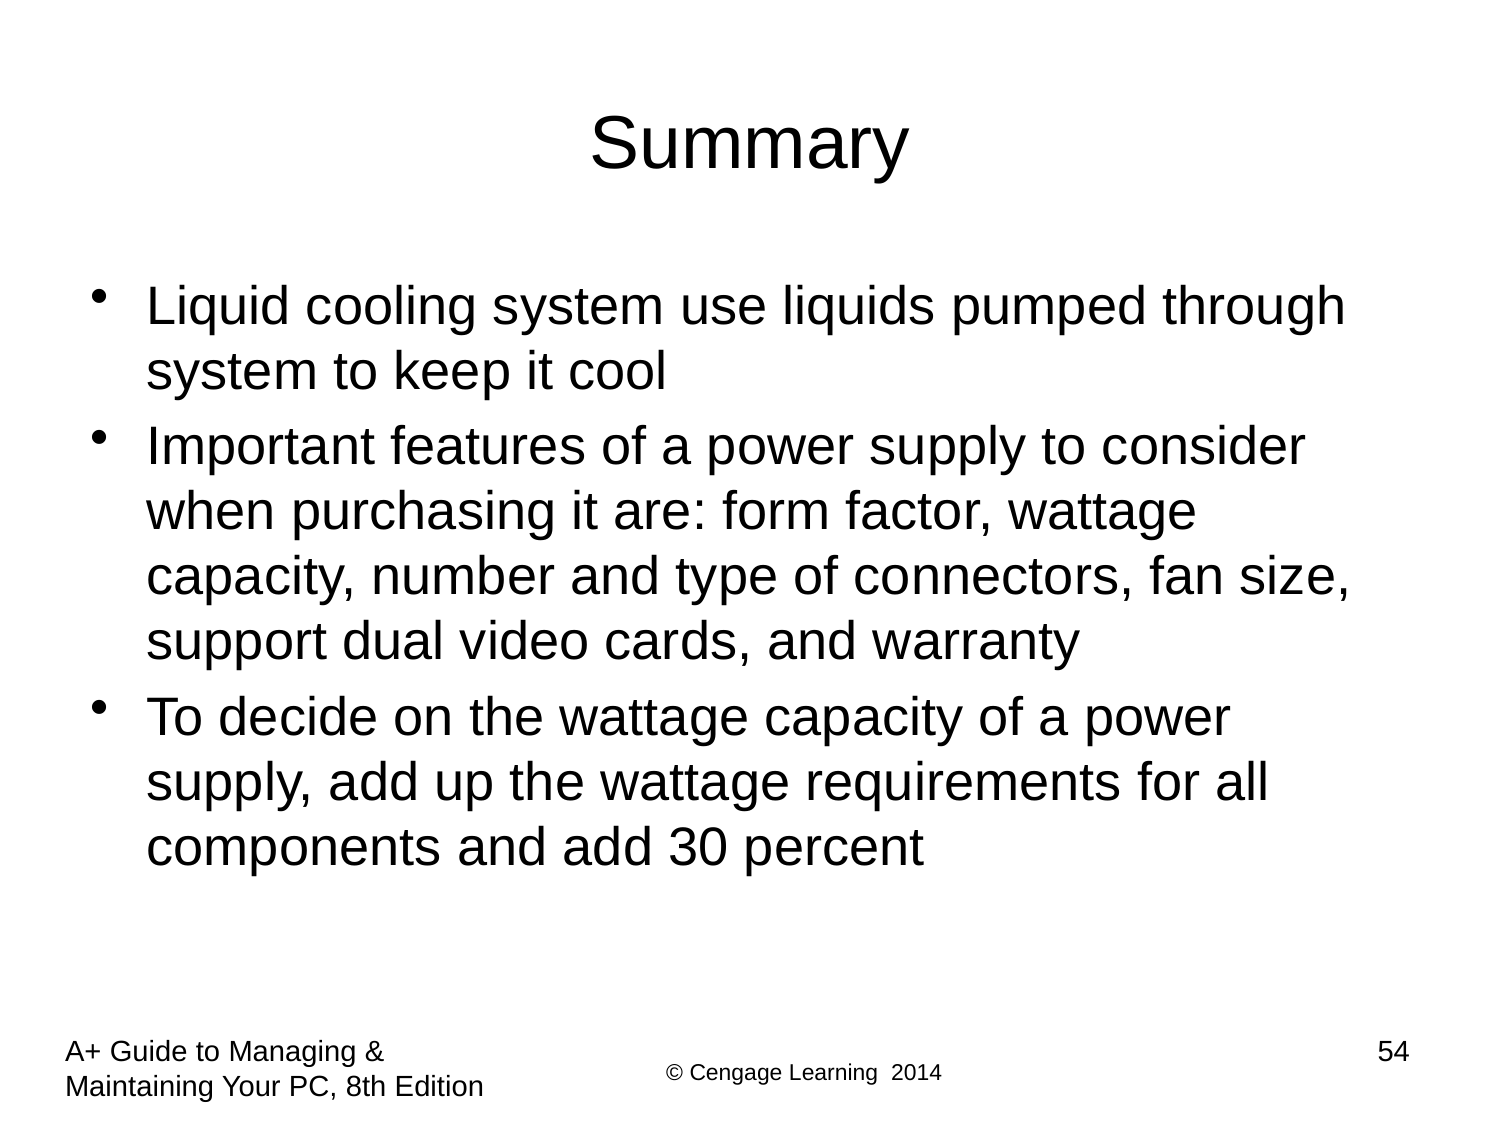

# Summary
Liquid cooling system use liquids pumped through system to keep it cool
Important features of a power supply to consider when purchasing it are: form factor, wattage capacity, number and type of connectors, fan size, support dual video cards, and warranty
To decide on the wattage capacity of a power supply, add up the wattage requirements for all components and add 30 percent
54
A+ Guide to Managing & Maintaining Your PC, 8th Edition